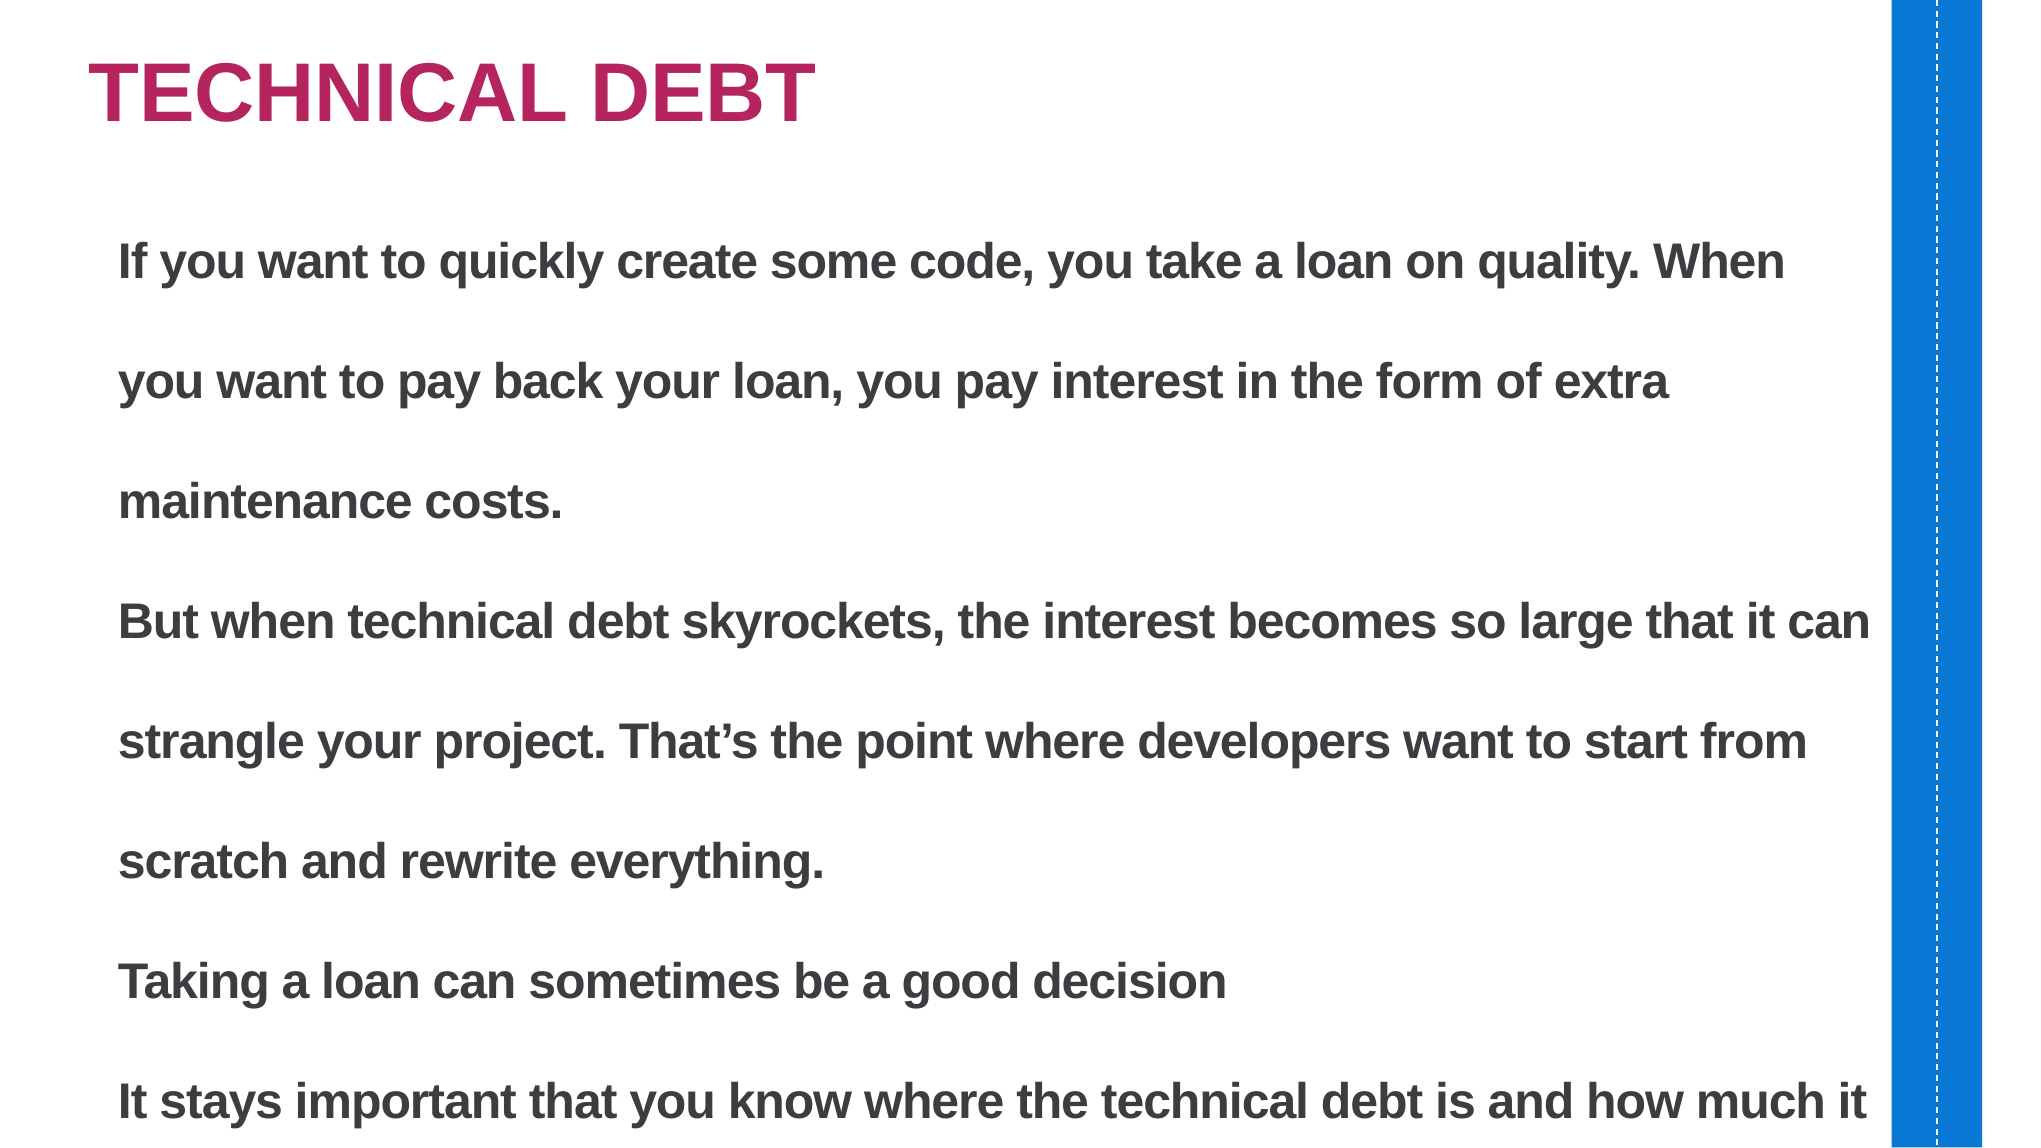

Technical debt
If you want to quickly create some code, you take a loan on quality. When you want to pay back your loan, you pay interest in the form of extra maintenance costs.
But when technical debt skyrockets, the interest becomes so large that it can strangle your project. That’s the point where developers want to start from scratch and rewrite everything.
Taking a loan can sometimes be a good decision
It stays important that you know where the technical debt is and how much it is